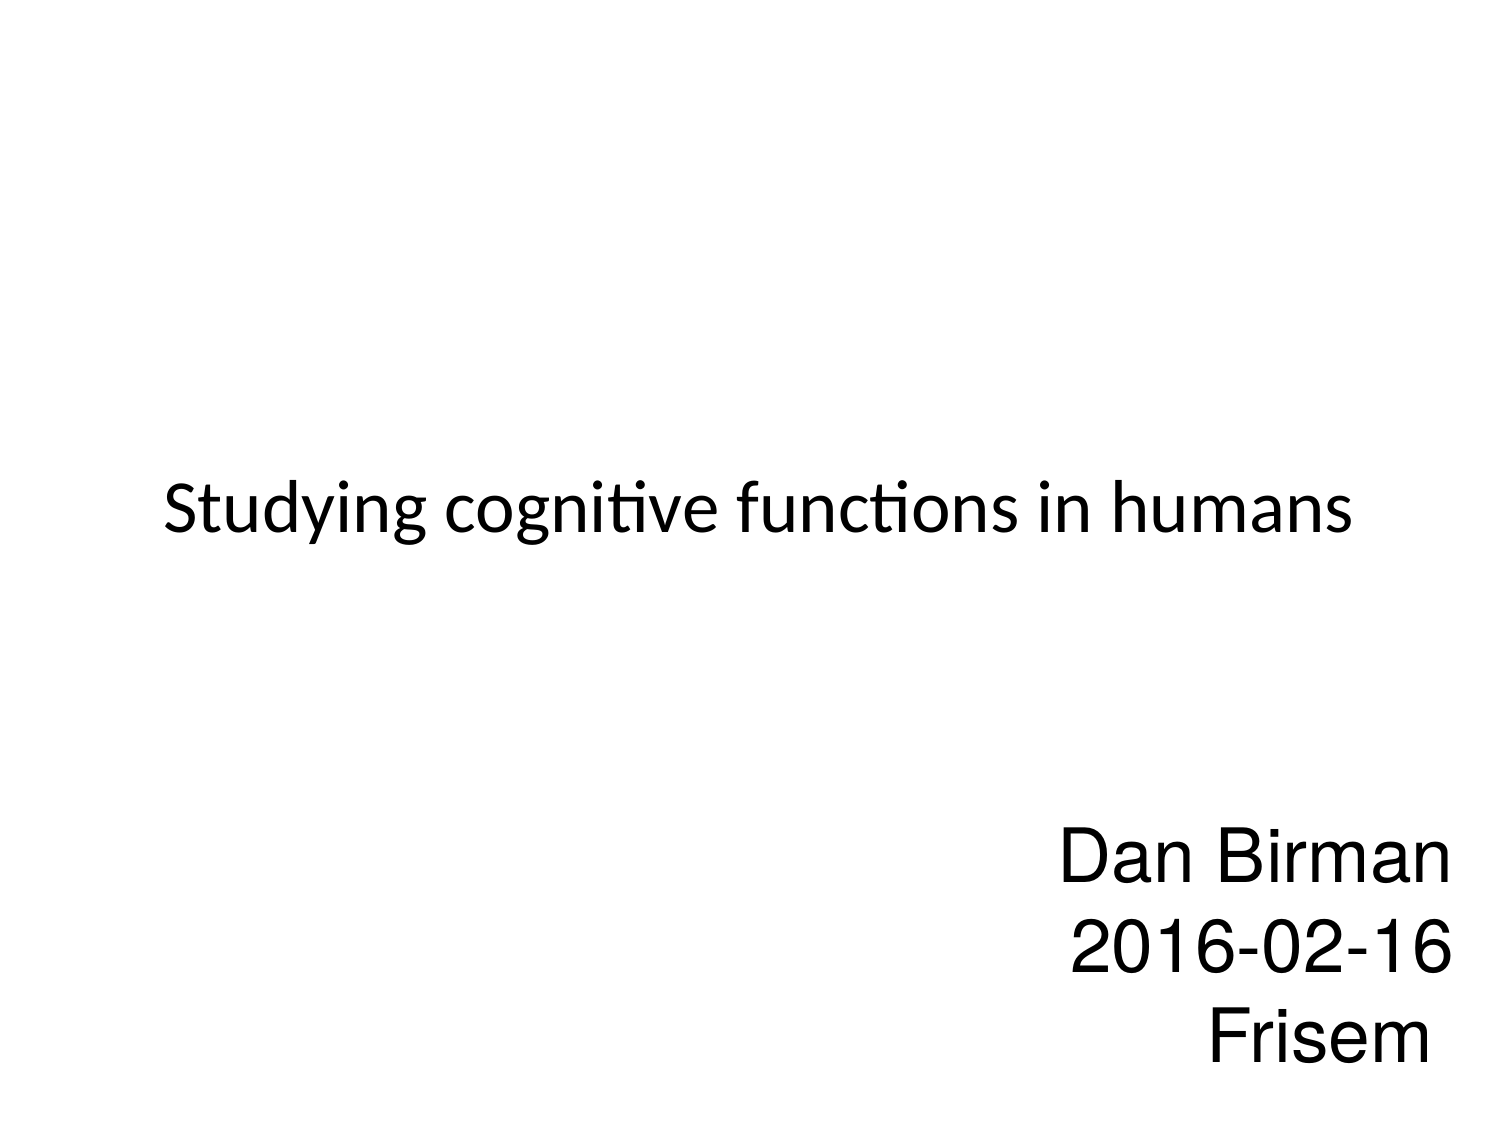

Studying cognitive functions in humans
Dan Birman
2016-02-16
Frisem